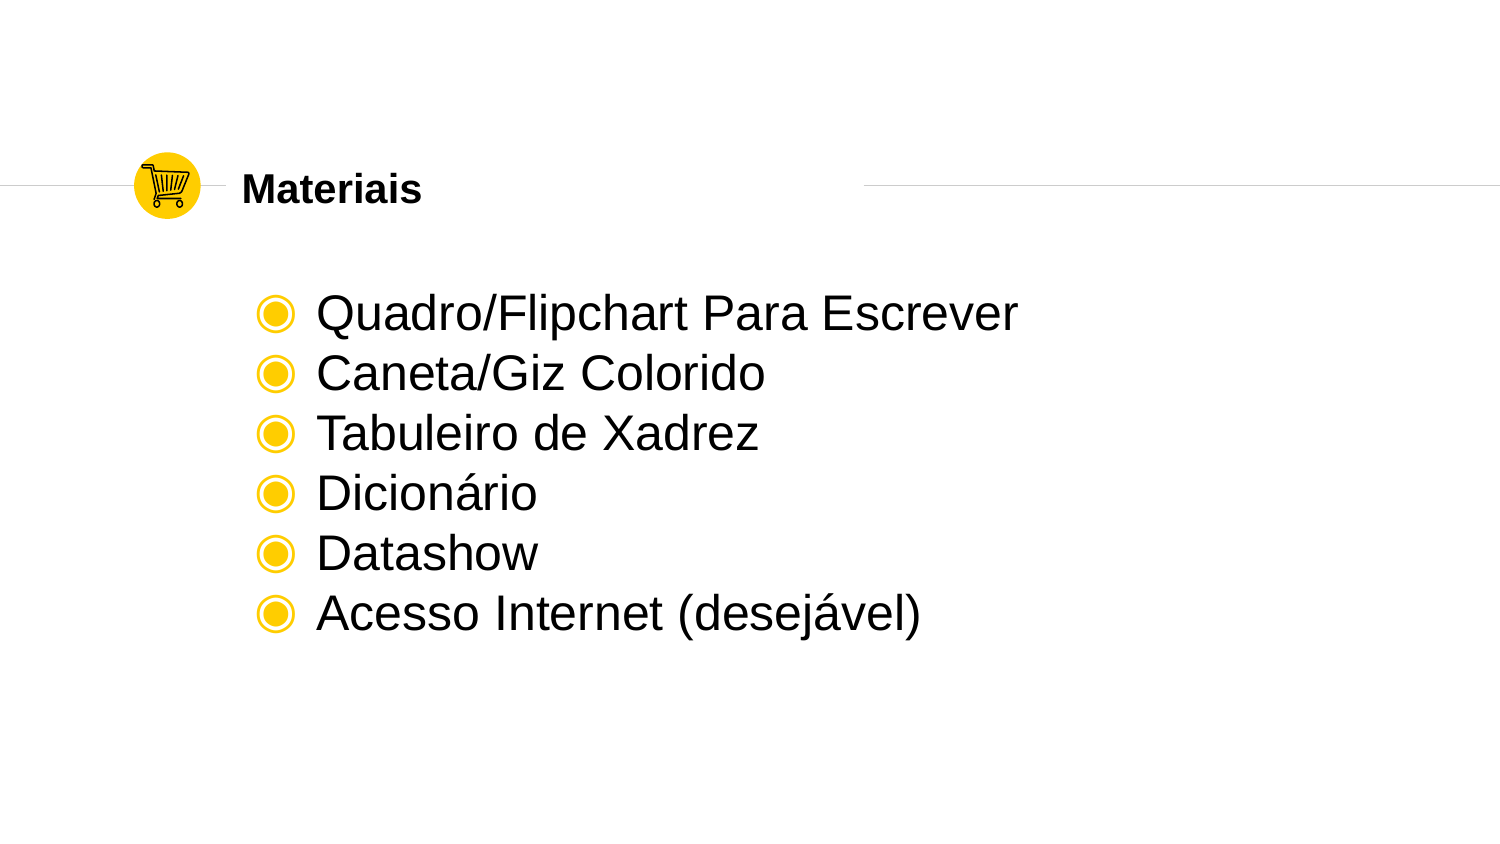

# Materiais

Quadro/Flipchart Para Escrever
Caneta/Giz Colorido
Tabuleiro de Xadrez
Dicionário
Datashow
Acesso Internet (desejável)